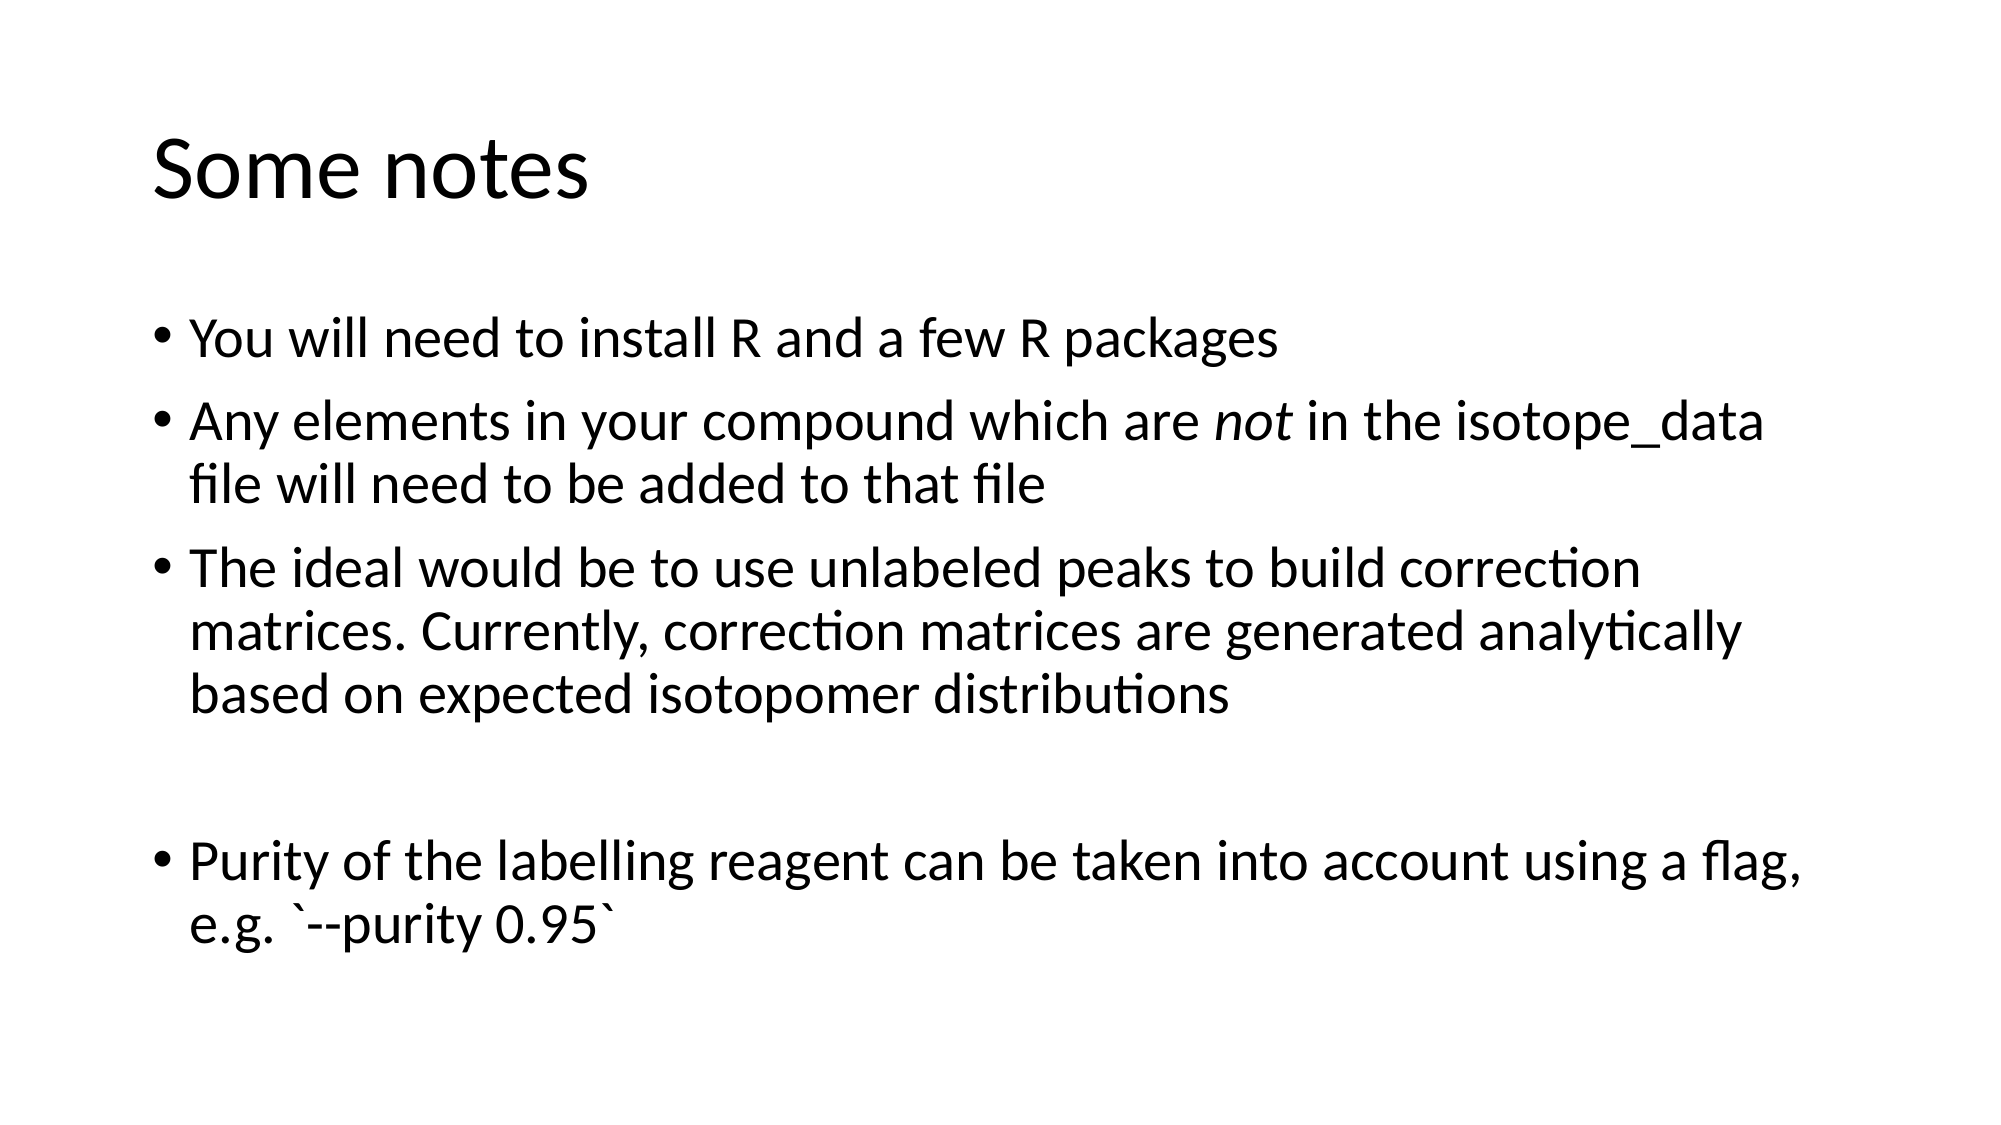

# Some notes
You will need to install R and a few R packages
Any elements in your compound which are not in the isotope_data file will need to be added to that file
The ideal would be to use unlabeled peaks to build correction matrices. Currently, correction matrices are generated analytically based on expected isotopomer distributions

Purity of the labelling reagent can be taken into account using a flag, e.g. `--purity 0.95`